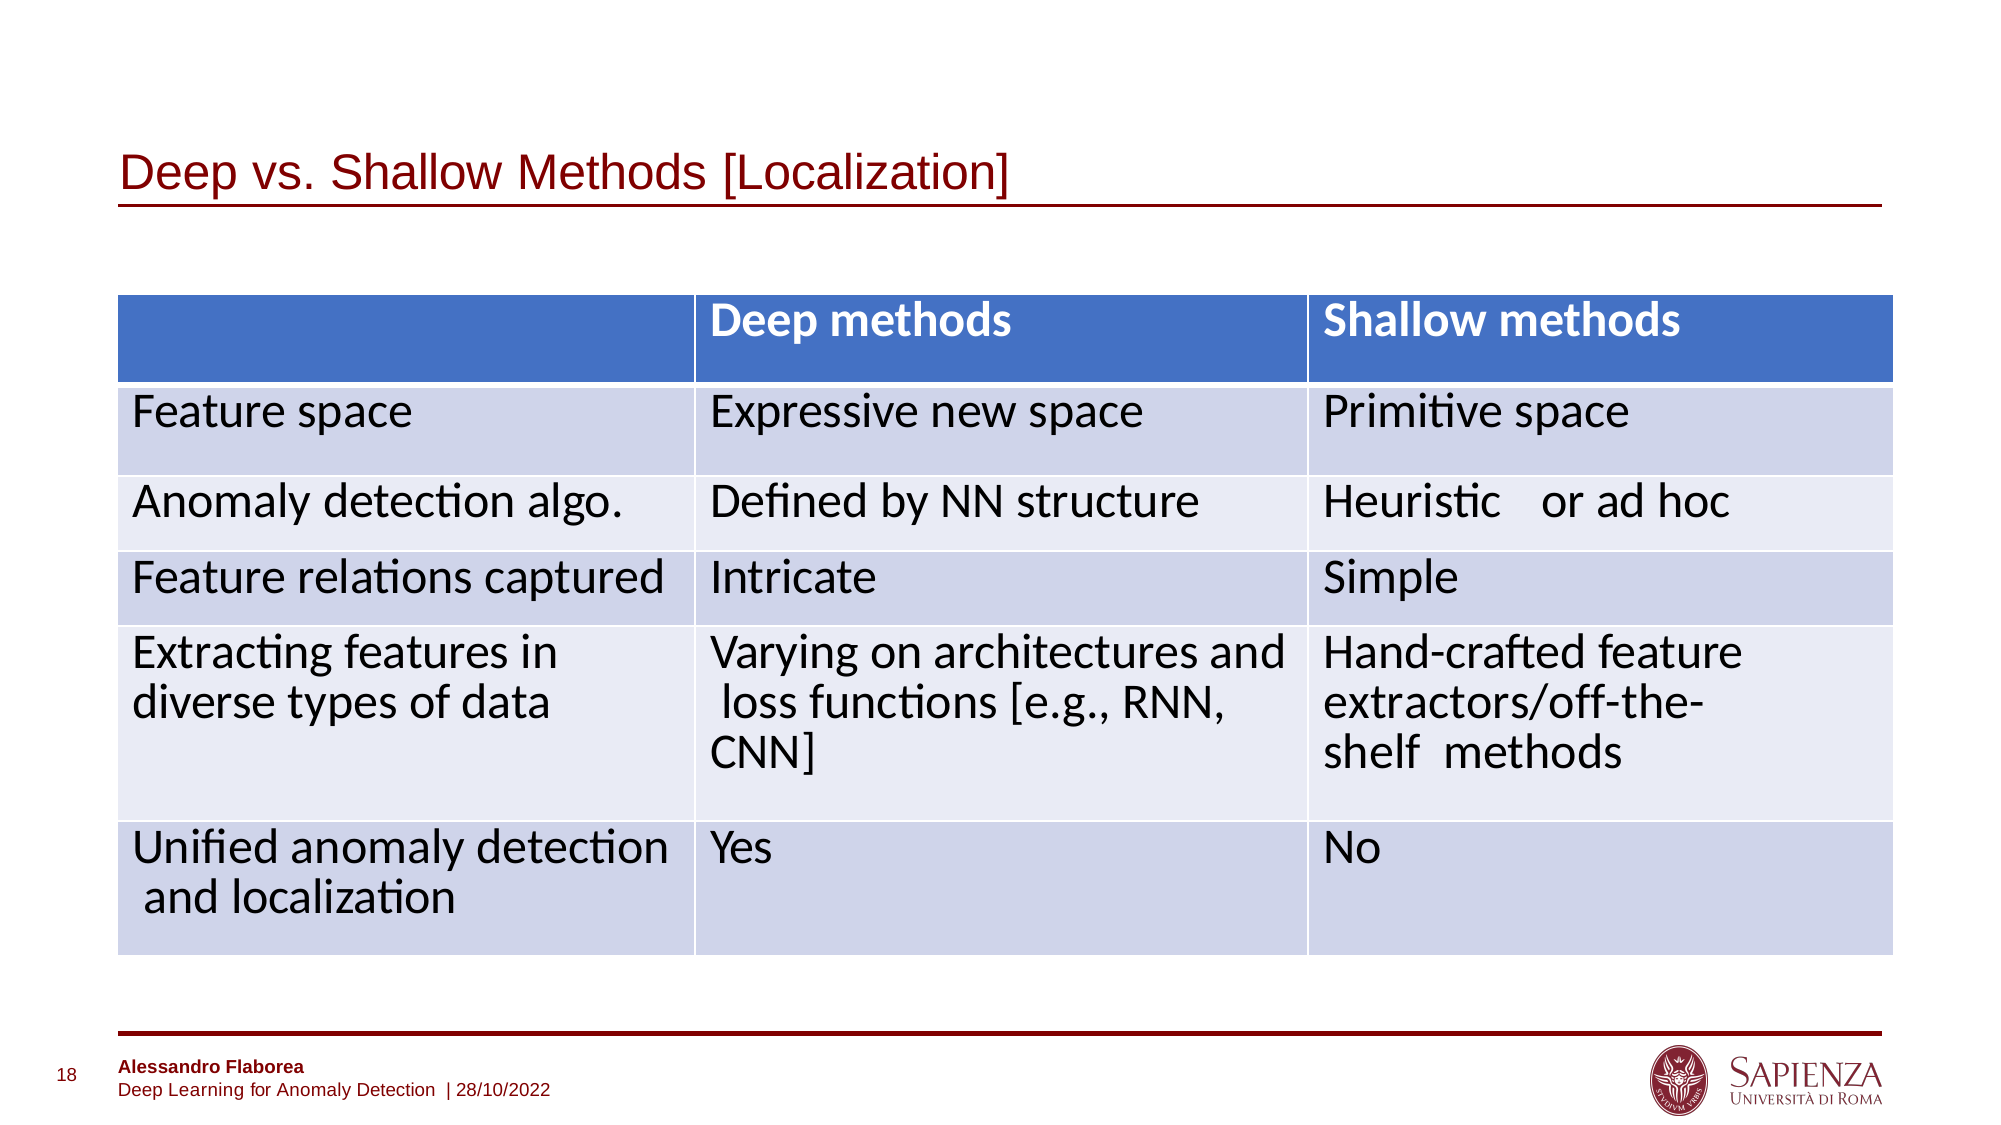

# Deep vs. Shallow Methods [Localization]
|  | Deep methods | Shallow methods |
| --- | --- | --- |
| Feature space | Expressive new space | Primitive space |
| Anomaly detection algo. | Defined by NN structure | Heuristic or ad hoc |
| Feature relations captured | Intricate | Simple |
| Extracting features in diverse types of data | Varying on architectures and loss functions [e.g., RNN, CNN] | Hand-crafted feature extractors/off-the-shelf methods |
| Unified anomaly detection and localization | Yes | No |
18